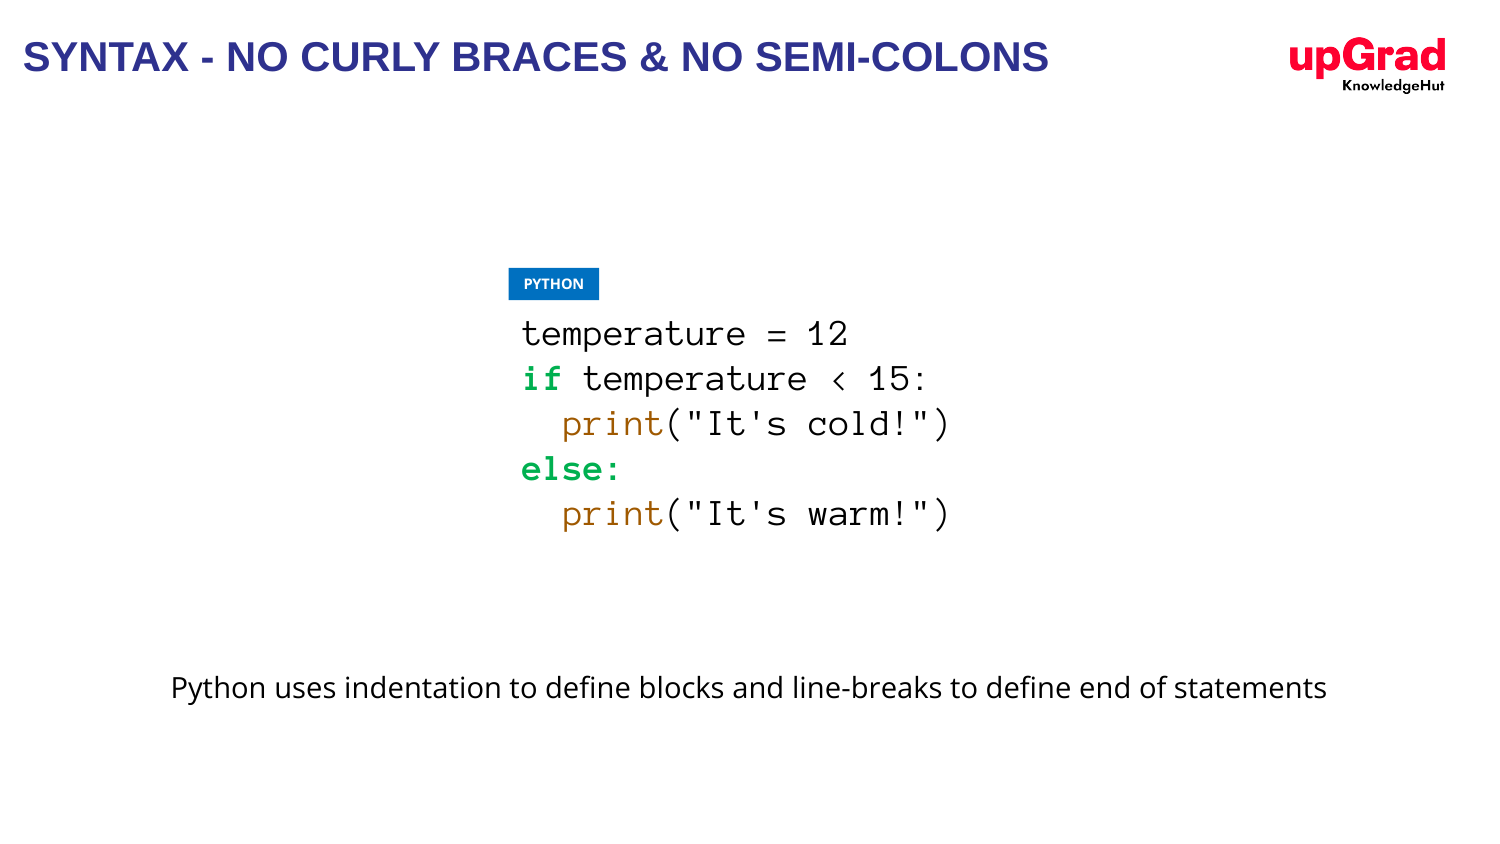

# SYNTAX - NO CURLY BRACES & NO SEMI-COLONS
PYTHON
temperature = 12
if temperature < 15:
  print("It's cold!")
else:
  print("It's warm!")
Python uses indentation to define blocks and line-breaks to define end of statements